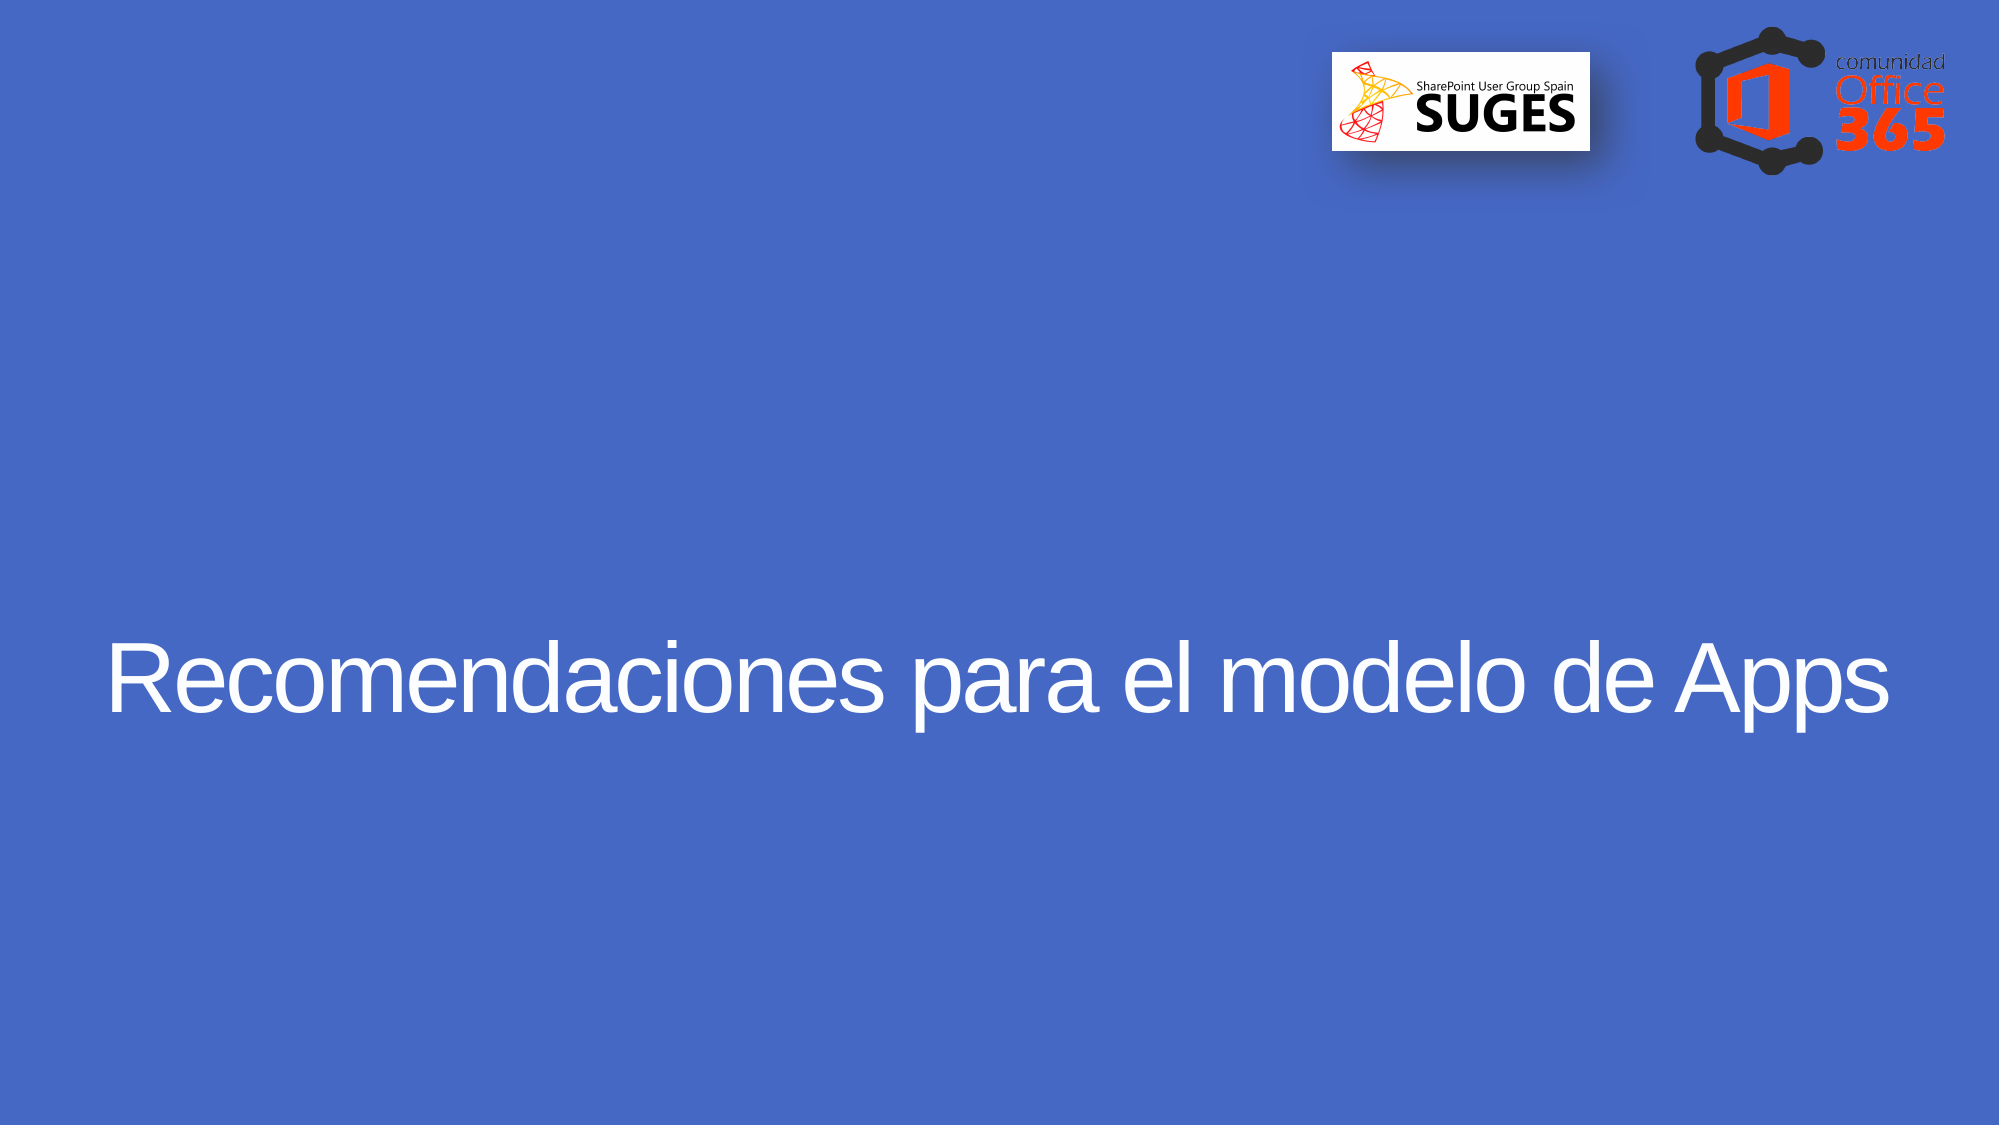

# Recomendaciones para el modelo de Apps